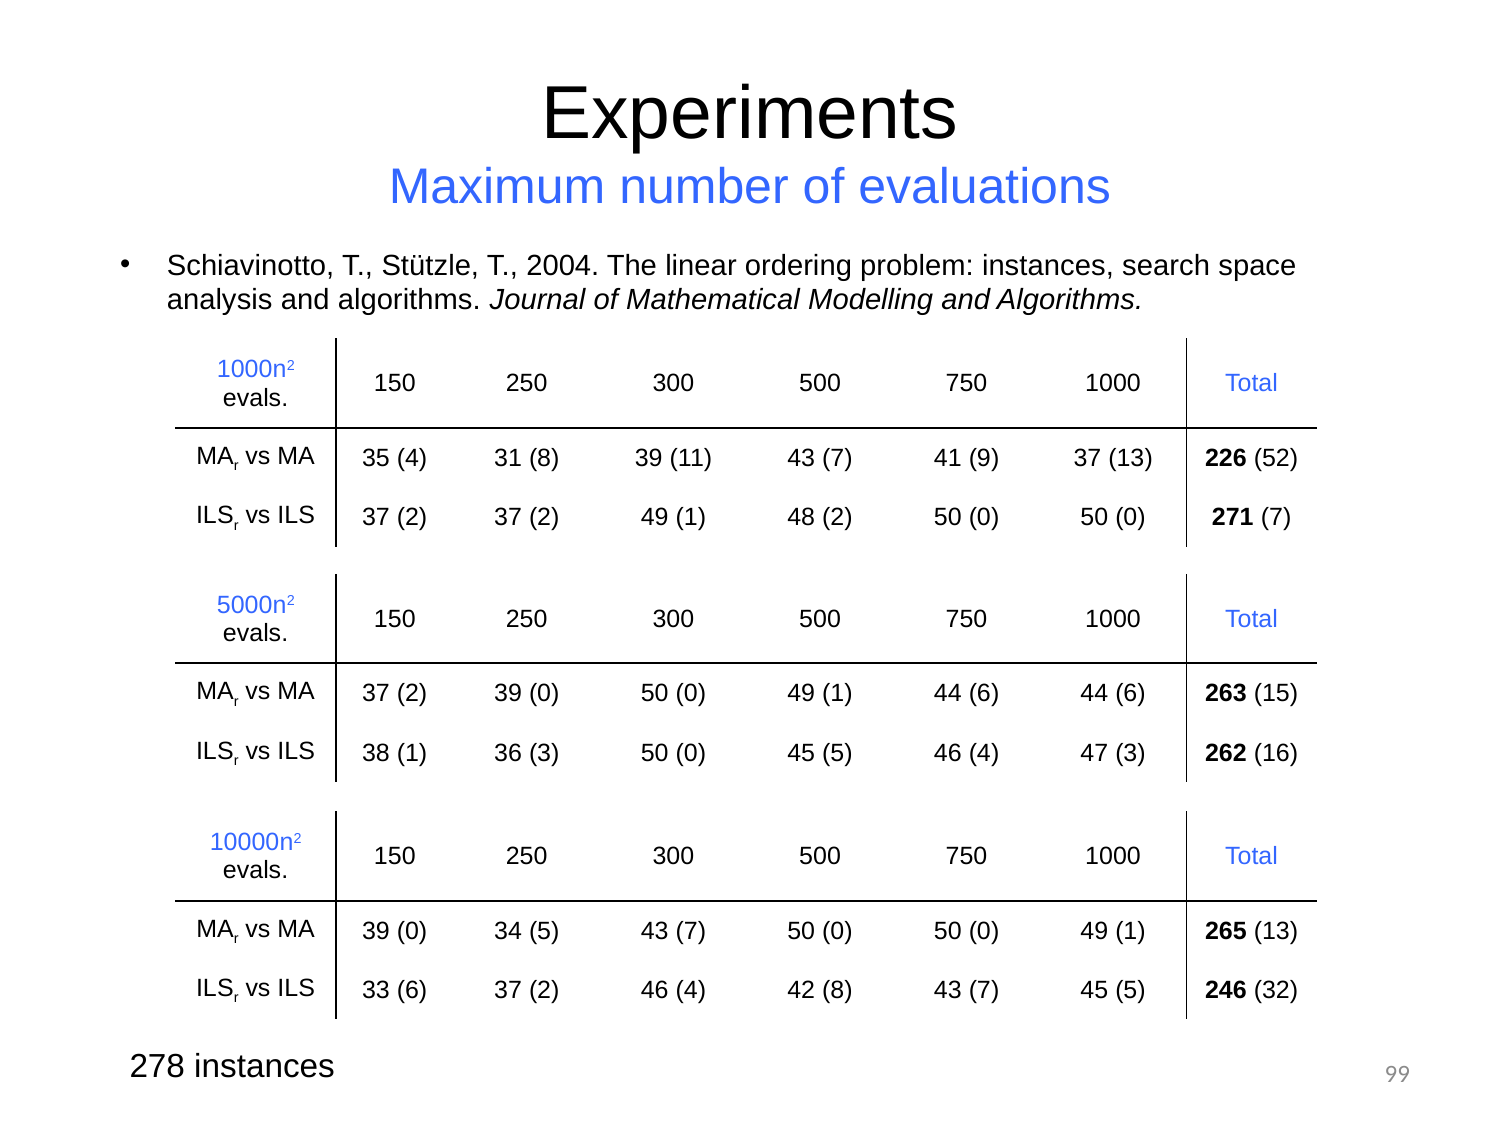

# Experiments Maximum number of evaluations
Schiavinotto, T., Stützle, T., 2004. The linear ordering problem: instances, search space analysis and algorithms. Journal of Mathematical Modelling and Algorithms.
| 1000n2 evals. | 150 | 250 | 300 | 500 | 750 | 1000 | Total |
| --- | --- | --- | --- | --- | --- | --- | --- |
| MAr vs MA | 35 (4) | 31 (8) | 39 (11) | 43 (7) | 41 (9) | 37 (13) | 226 (52) |
| ILSr vs ILS | 37 (2) | 37 (2) | 49 (1) | 48 (2) | 50 (0) | 50 (0) | 271 (7) |
| 5000n2 evals. | 150 | 250 | 300 | 500 | 750 | 1000 | Total |
| --- | --- | --- | --- | --- | --- | --- | --- |
| MAr vs MA | 37 (2) | 39 (0) | 50 (0) | 49 (1) | 44 (6) | 44 (6) | 263 (15) |
| ILSr vs ILS | 38 (1) | 36 (3) | 50 (0) | 45 (5) | 46 (4) | 47 (3) | 262 (16) |
| 10000n2 evals. | 150 | 250 | 300 | 500 | 750 | 1000 | Total |
| --- | --- | --- | --- | --- | --- | --- | --- |
| MAr vs MA | 39 (0) | 34 (5) | 43 (7) | 50 (0) | 50 (0) | 49 (1) | 265 (13) |
| ILSr vs ILS | 33 (6) | 37 (2) | 46 (4) | 42 (8) | 43 (7) | 45 (5) | 246 (32) |
278 instances
278 instances
99